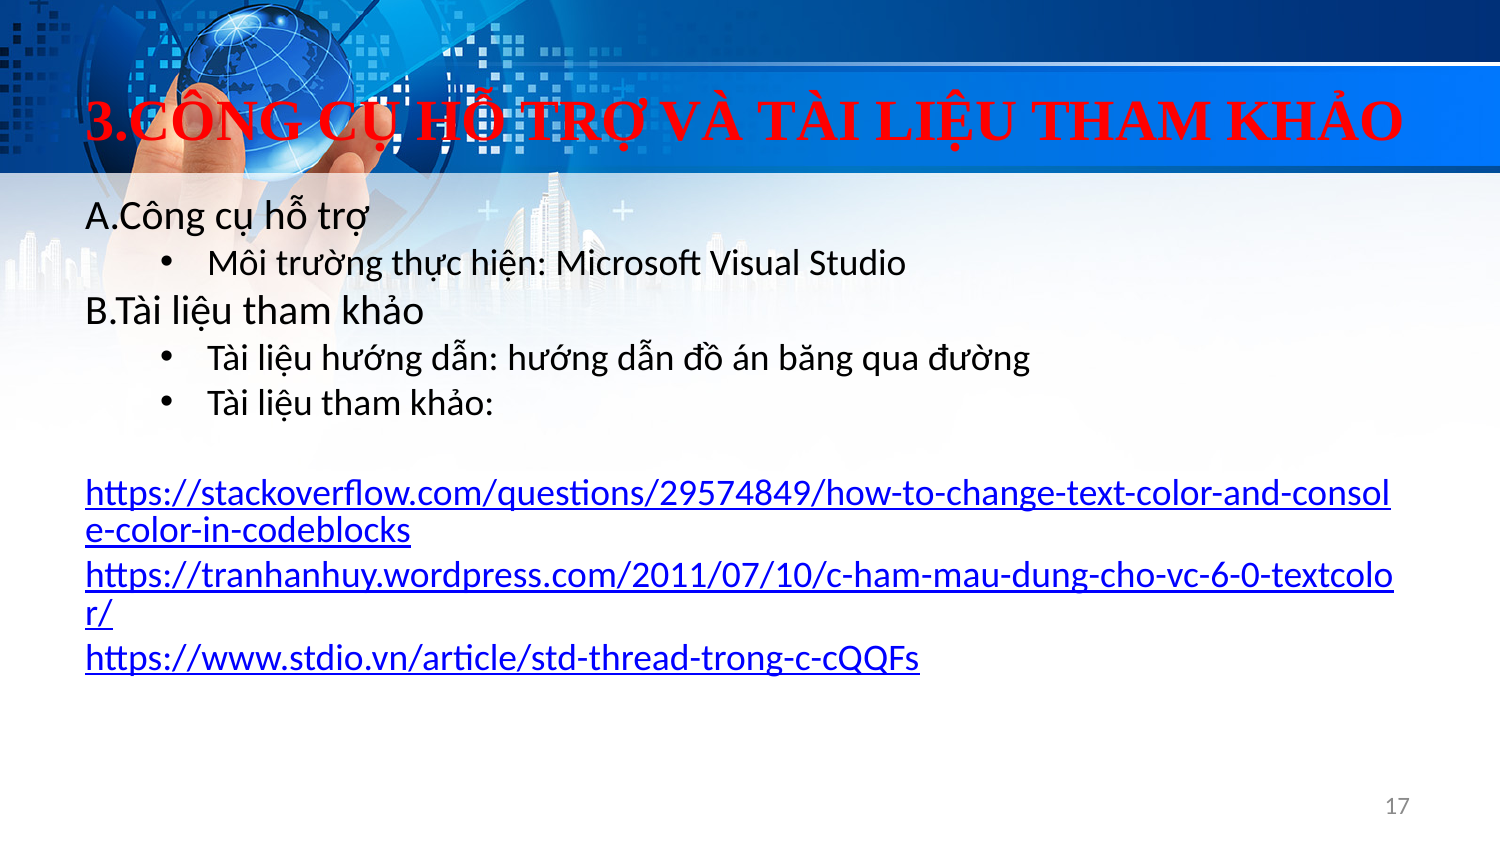

3.CÔNG CỤ HỖ TRỢ VÀ TÀI LIỆU THAM KHẢO
A.Công cụ hỗ trợ
Môi trường thực hiện: Microsoft Visual Studio
B.Tài liệu tham khảo
Tài liệu hướng dẫn: hướng dẫn đồ án băng qua đường
Tài liệu tham khảo:

https://stackoverflow.com/questions/29574849/how-to-change-text-color-and-console-color-in-codeblocks
https://tranhanhuy.wordpress.com/2011/07/10/c-ham-mau-dung-cho-vc-6-0-textcolor/
https://www.stdio.vn/article/std-thread-trong-c-cQQFs
17